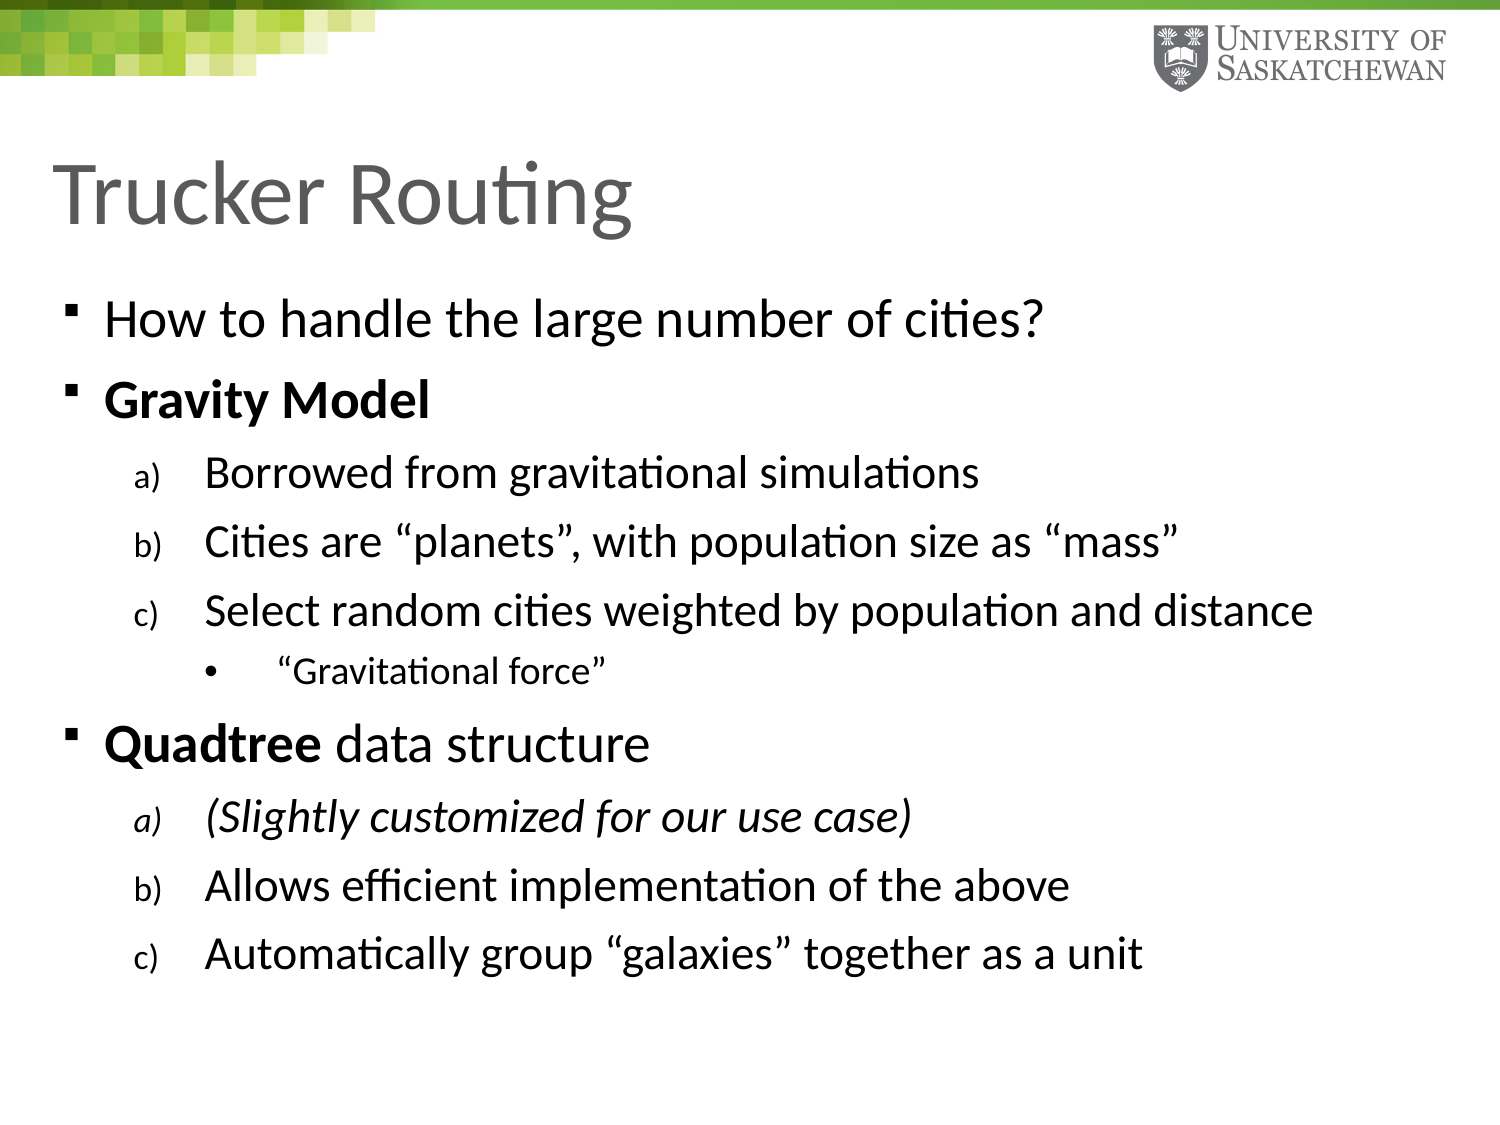

# Trucker Routing
How to handle the large number of cities?
Gravity Model
Borrowed from gravitational simulations
Cities are “planets”, with population size as “mass”
Select random cities weighted by population and distance
“Gravitational force”
Quadtree data structure
(Slightly customized for our use case)
Allows efficient implementation of the above
Automatically group “galaxies” together as a unit